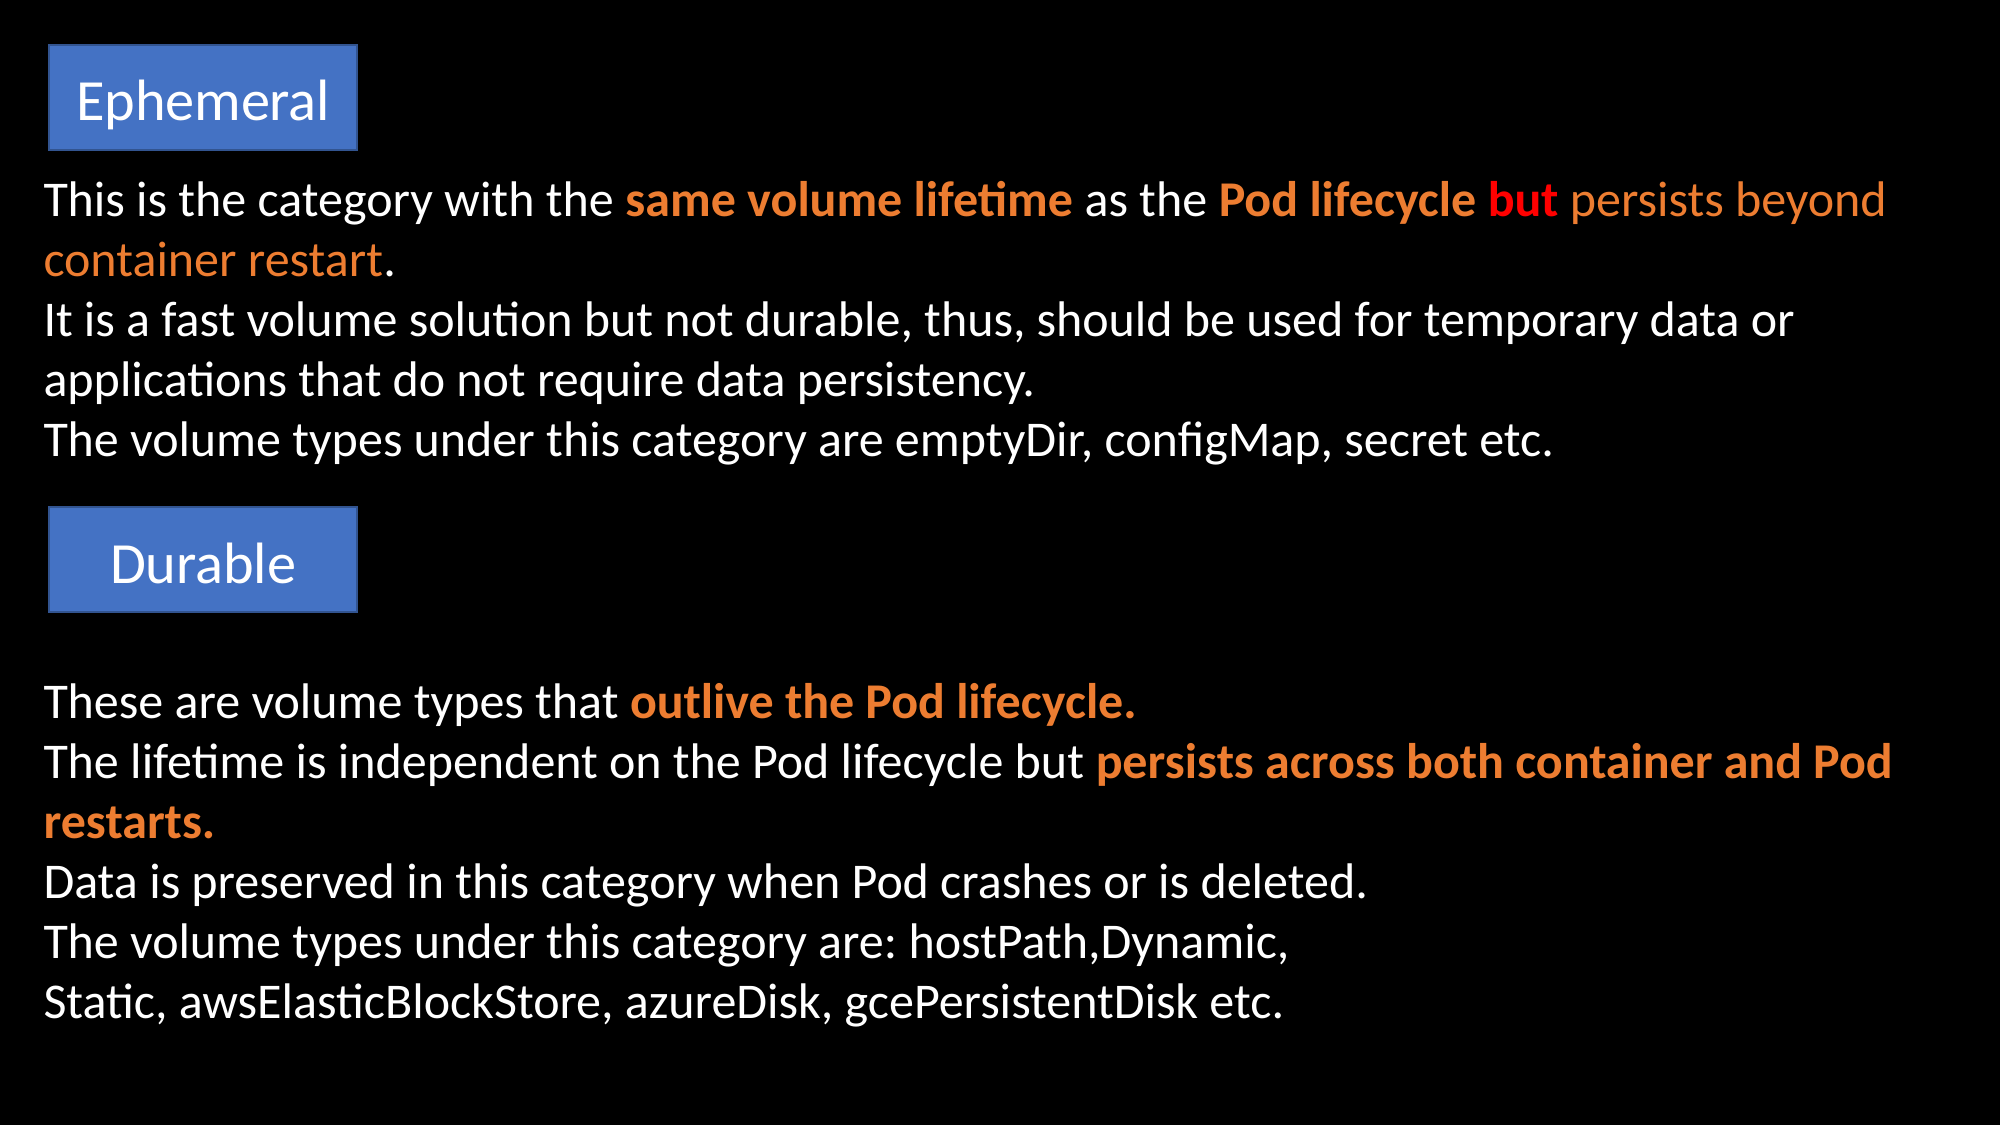

Ephemeral
This is the category with the same volume lifetime as the Pod lifecycle but persists beyond container restart.
It is a fast volume solution but not durable, thus, should be used for temporary data or applications that do not require data persistency.
The volume types under this category are emptyDir, configMap, secret etc.
Durable
These are volume types that outlive the Pod lifecycle.
The lifetime is independent on the Pod lifecycle but persists across both container and Pod restarts.
Data is preserved in this category when Pod crashes or is deleted.
The volume types under this category are: hostPath,Dynamic,
Static, awsElasticBlockStore, azureDisk, gcePersistentDisk etc.